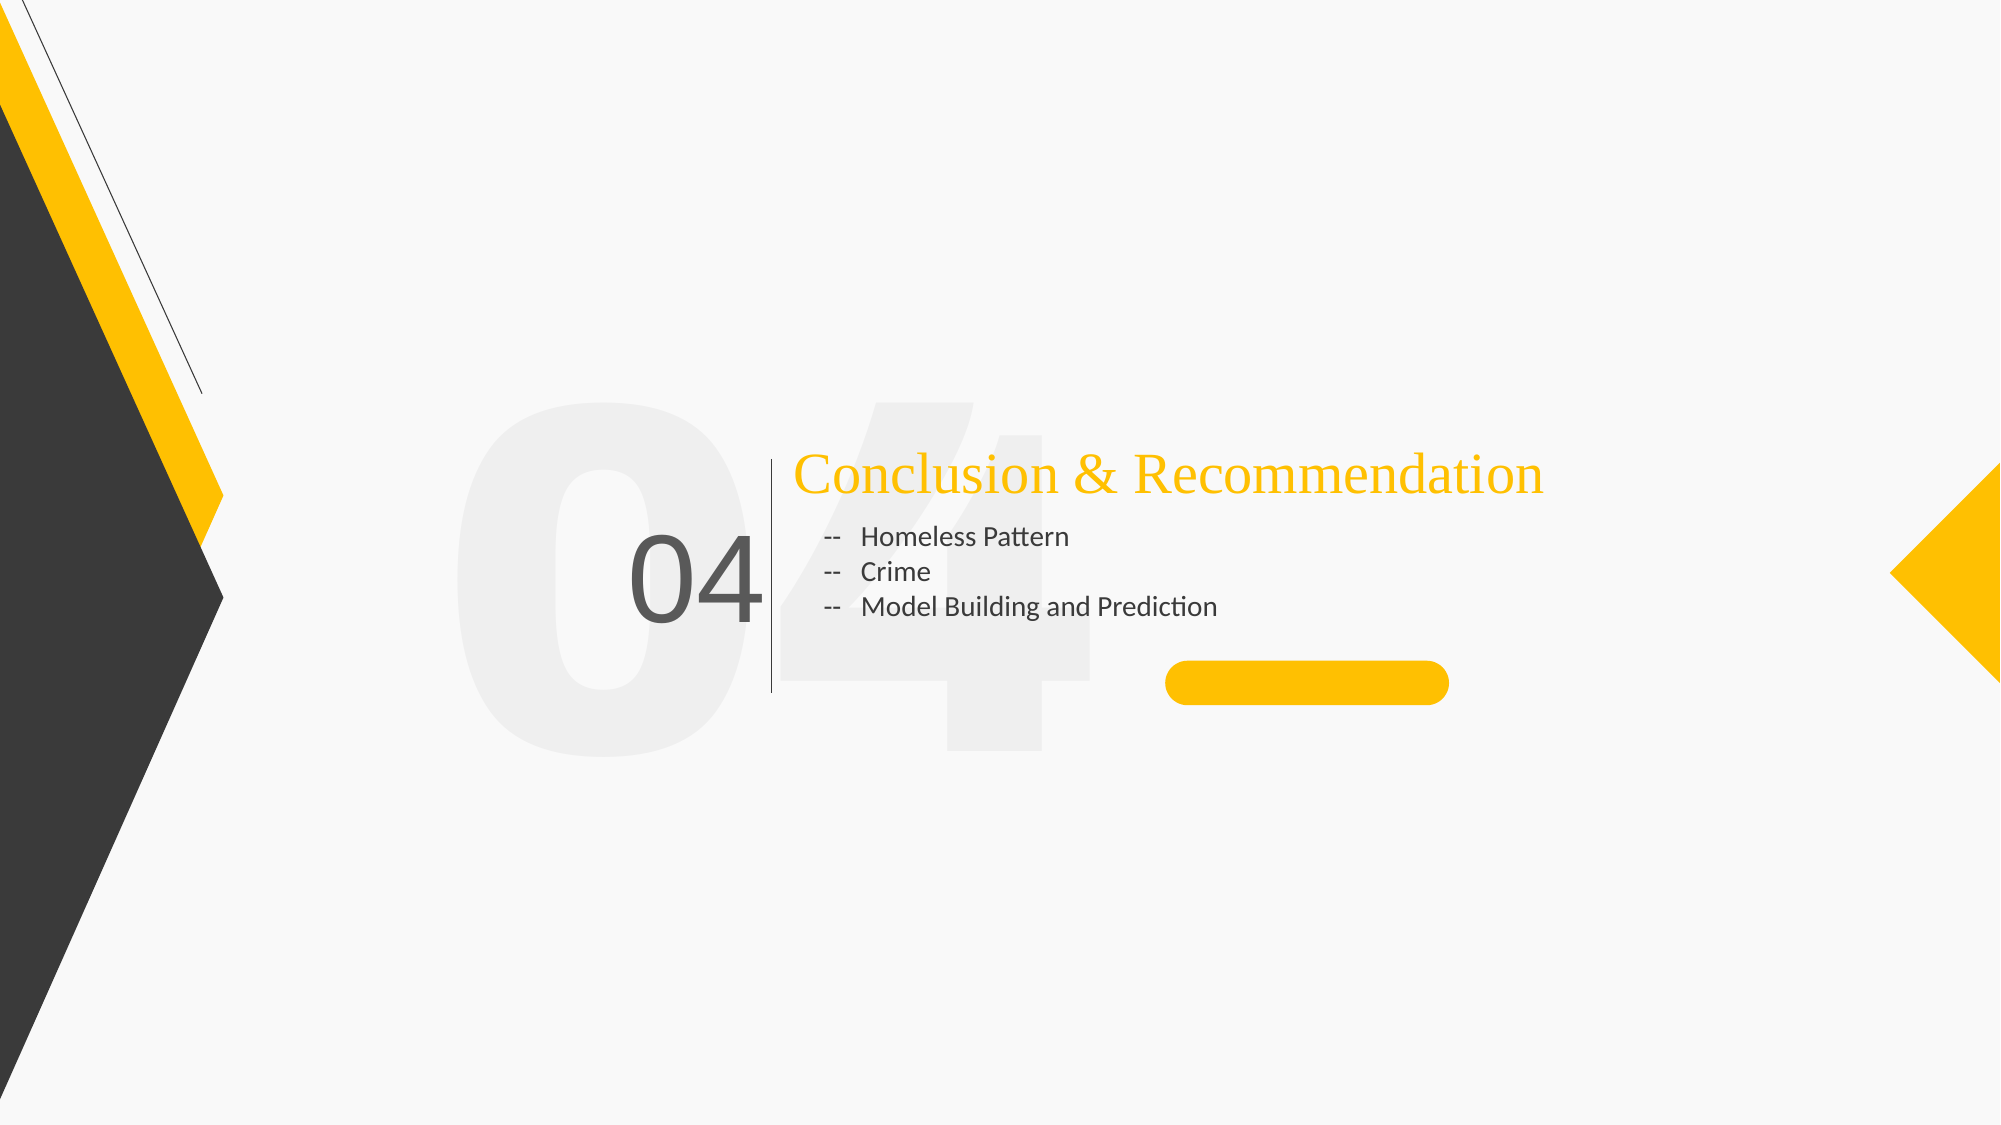

04

Conclusion & Recommendation

04

--   Homeless Pattern
--   Crime
--   Model Building and Prediction